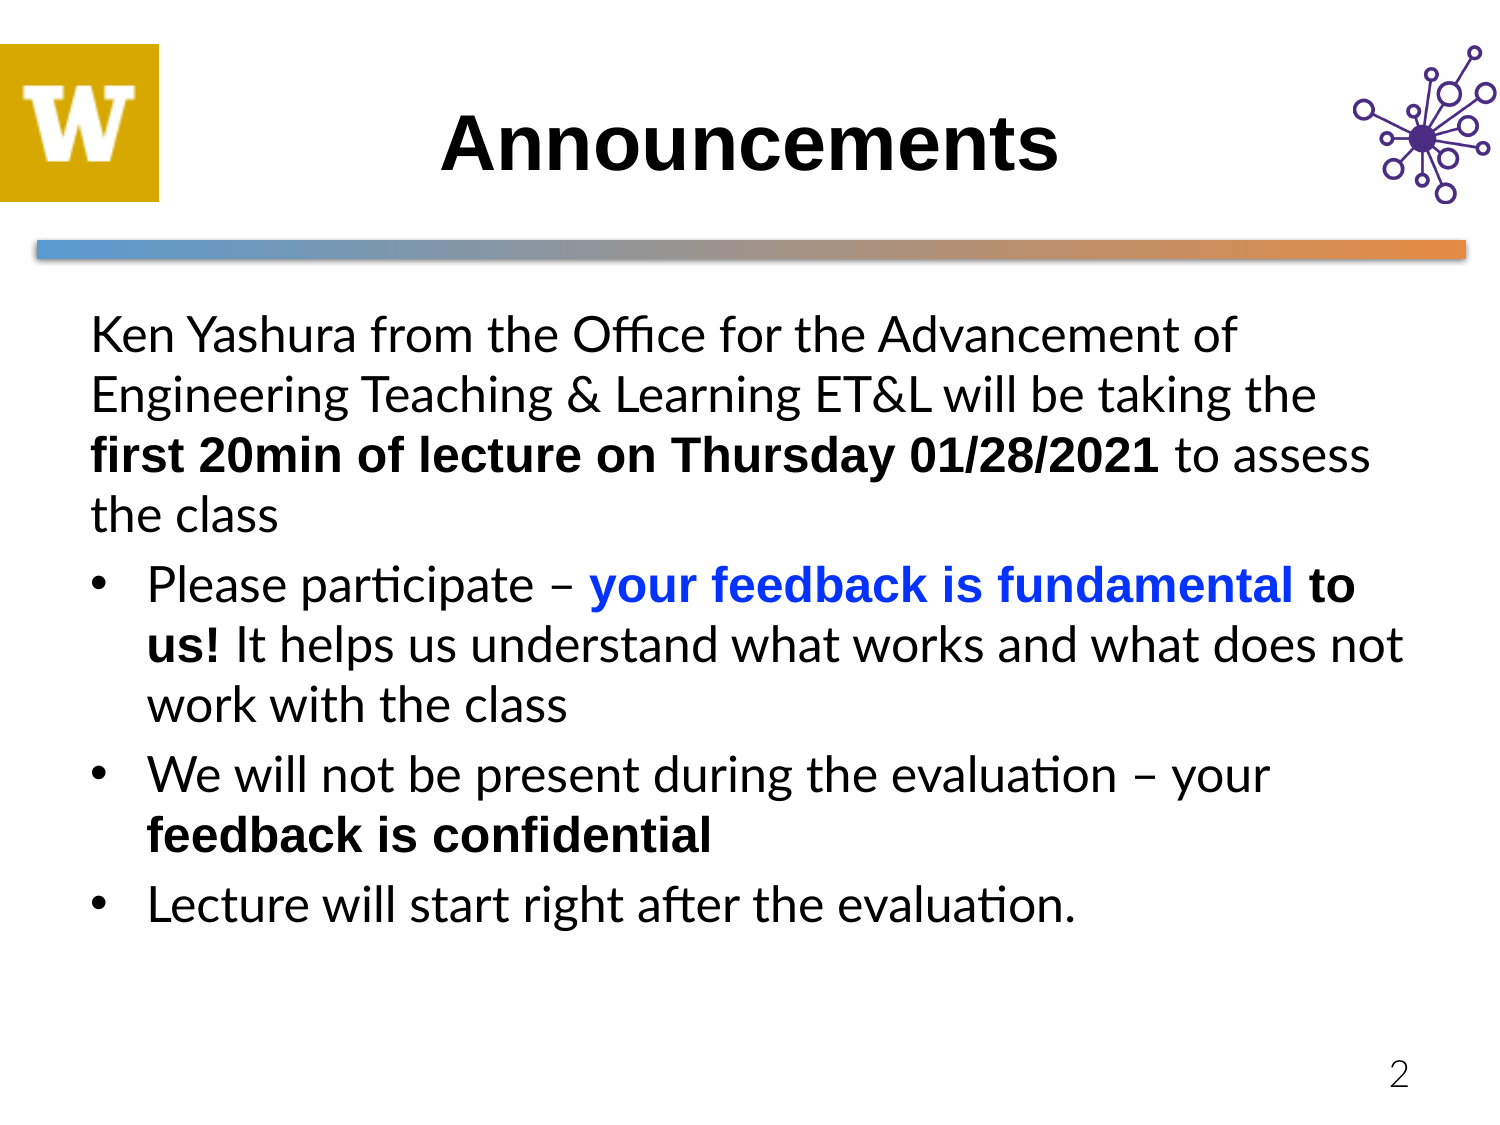

# Announcements
Ken Yashura from the Office for the Advancement of Engineering Teaching & Learning ET&L will be taking the first 20min of lecture on Thursday 01/28/2021 to assess the class
Please participate – your feedback is fundamental to us! It helps us understand what works and what does not work with the class
We will not be present during the evaluation – your feedback is confidential
Lecture will start right after the evaluation.
2